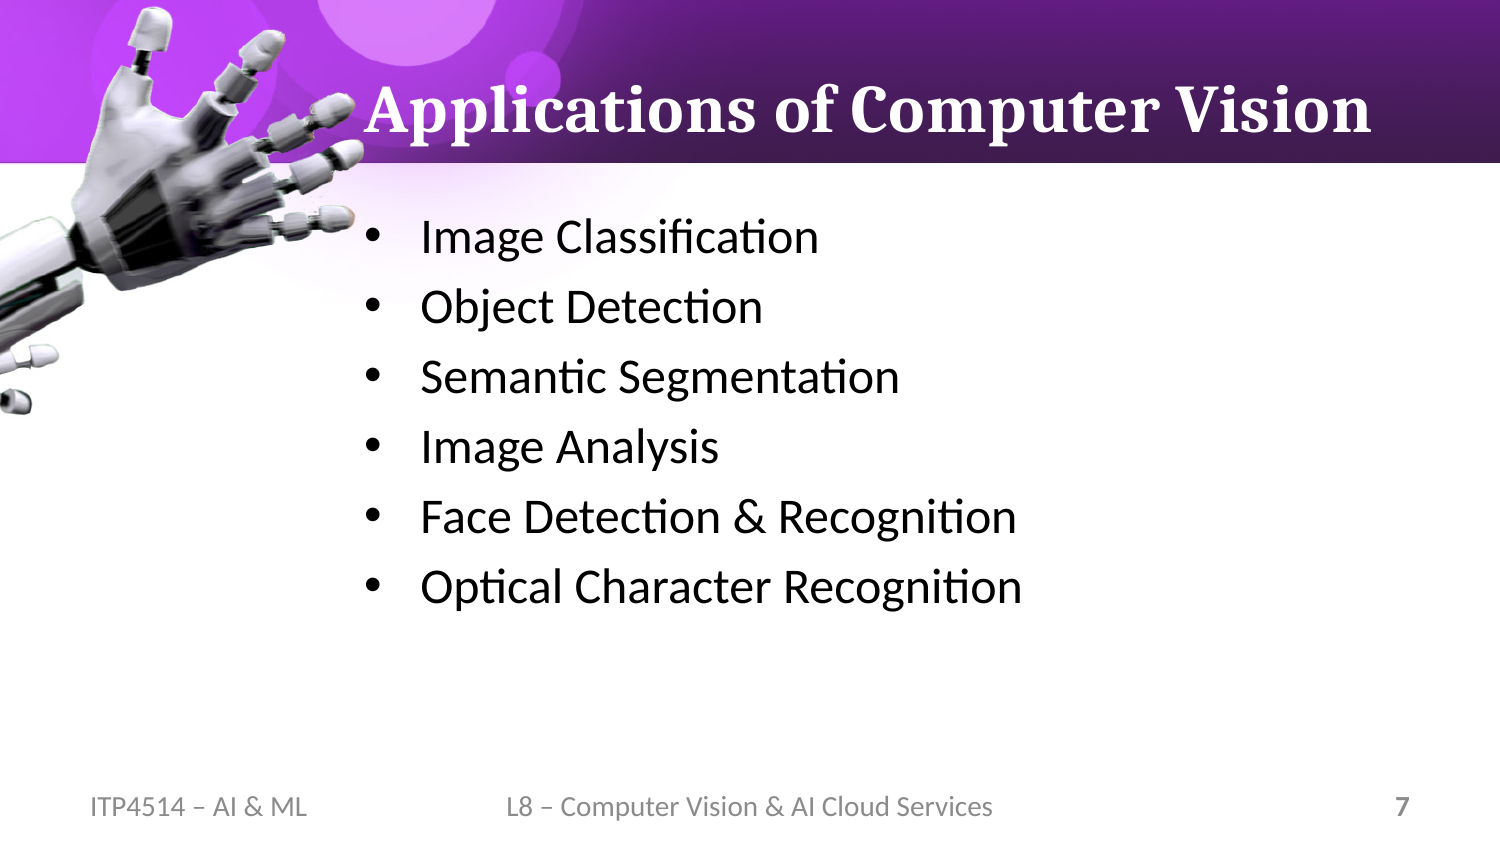

# Applications of Computer Vision
Image Classification
Object Detection
Semantic Segmentation
Image Analysis
Face Detection & Recognition
Optical Character Recognition

ITP4514 – AI & ML
L8 – Computer Vision & AI Cloud Services
7